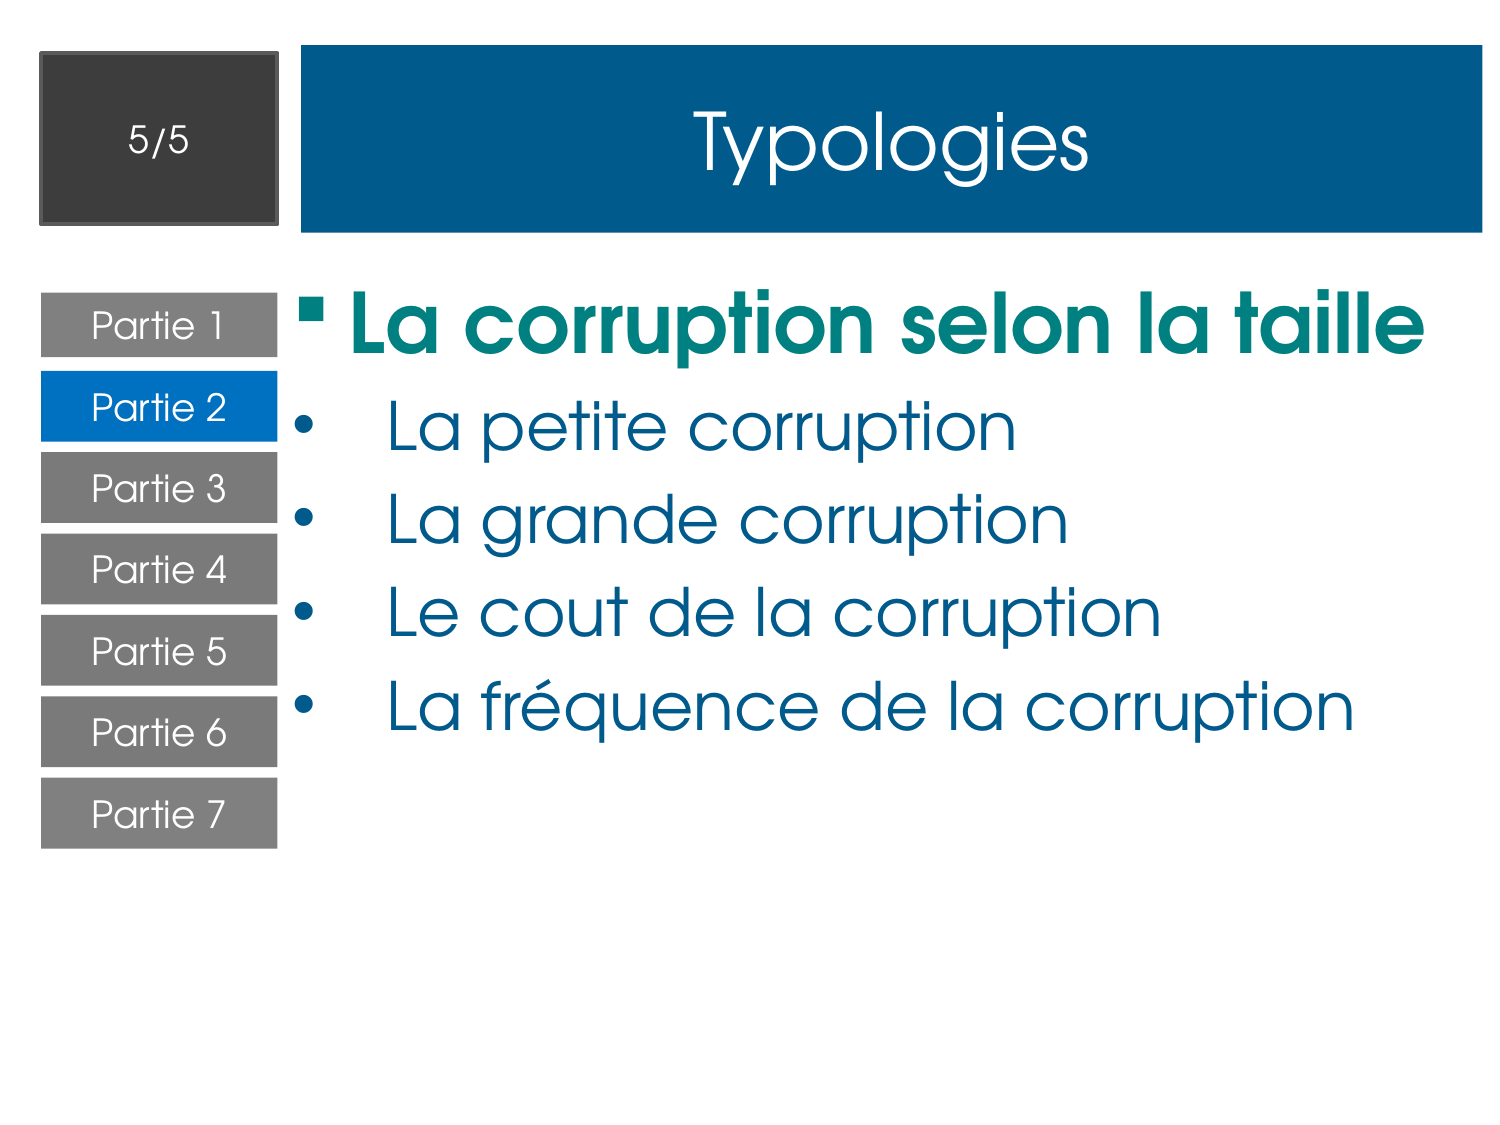

# Typologies
5/5
La corruption selon la taille
La petite corruption
La grande corruption
Le cout de la corruption
La fréquence de la corruption

Partie 1
Partie 2
Partie 3
Partie 4
Partie 5
Partie 6
Partie 7